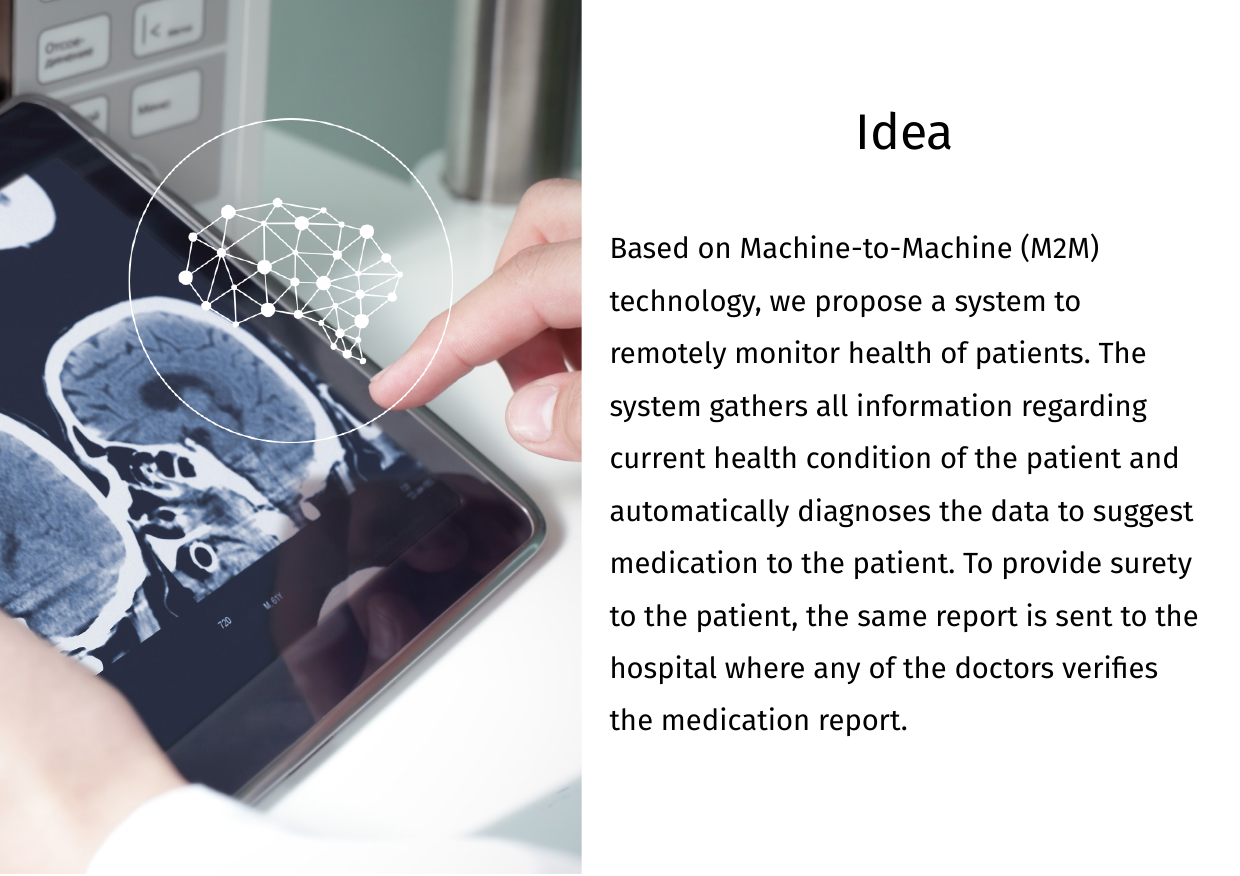

Idea

Based on Machine-to-Machine (M2M) technology, we propose a system to remotely monitor health of patients. The system gathers all information regarding current health condition of the patient and automatically diagnoses the data to suggest medication to the patient. To provide surety to the patient, the same report is sent to the hospital where any of the doctors verifies the medication report.